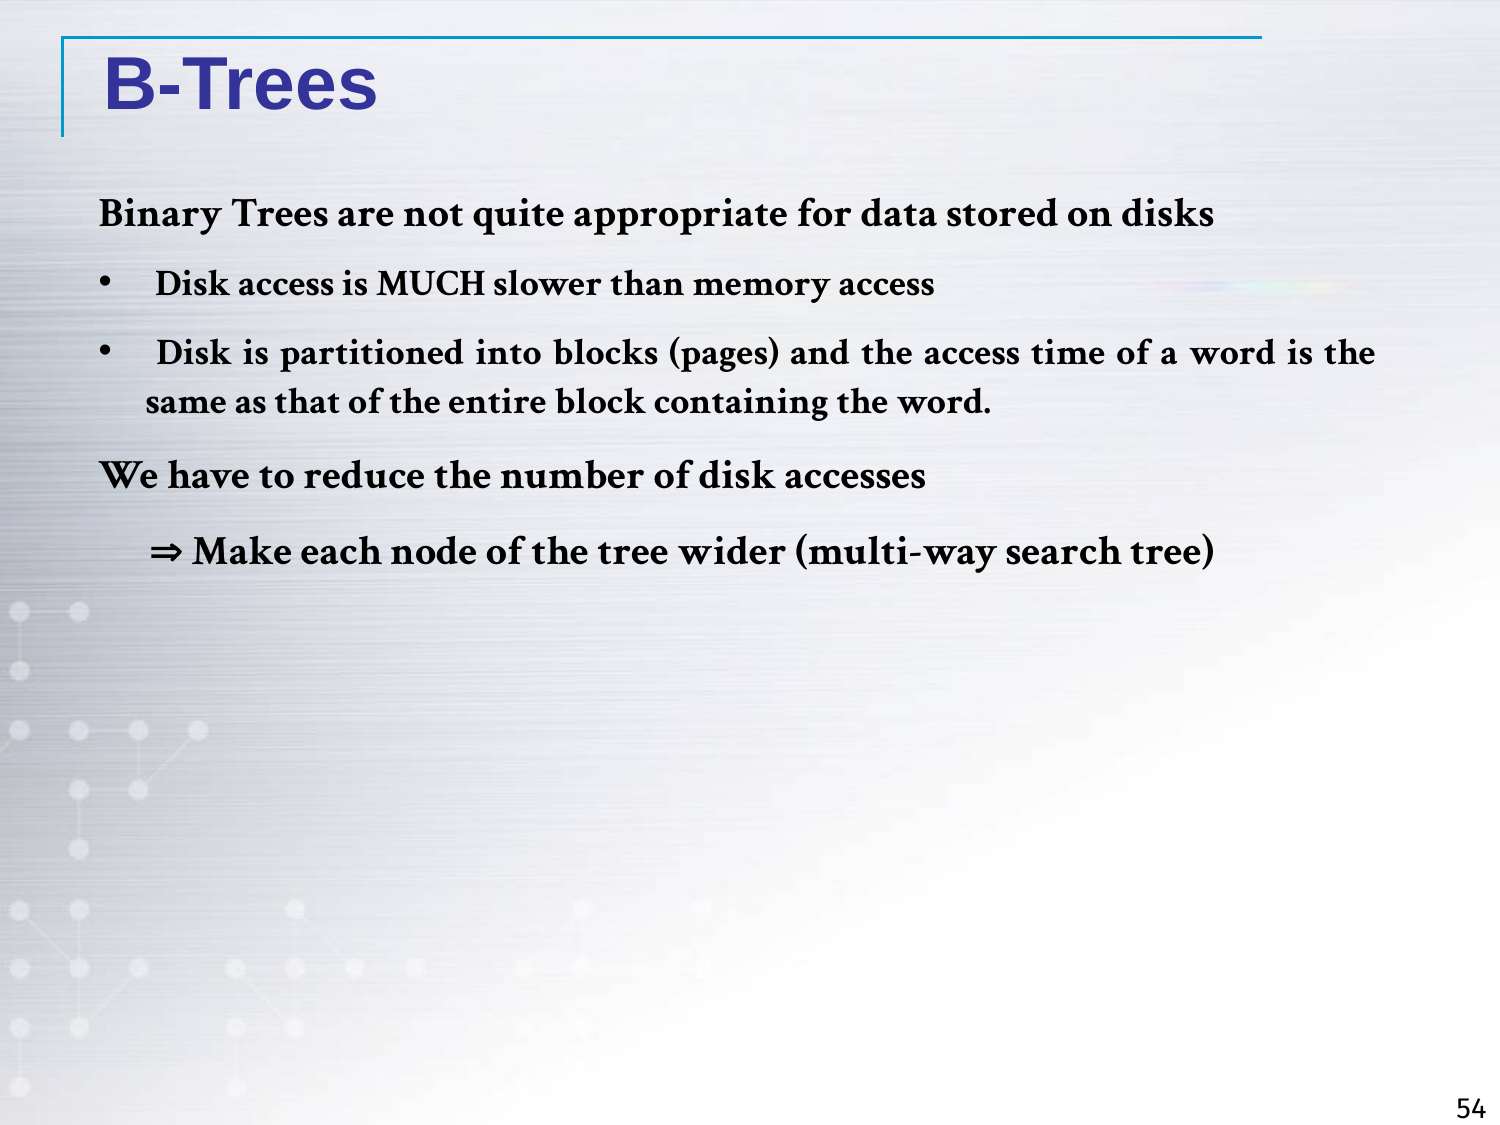

B-Trees
Binary Trees are not quite appropriate for data stored on disks
Disk access is MUCH slower than memory access
 Disk is partitioned into blocks (pages) and the access time of a word is the same as that of the entire block containing the word.
We have to reduce the number of disk accesses
      ⇒ Make each node of the tree wider (multi-way search tree)
54